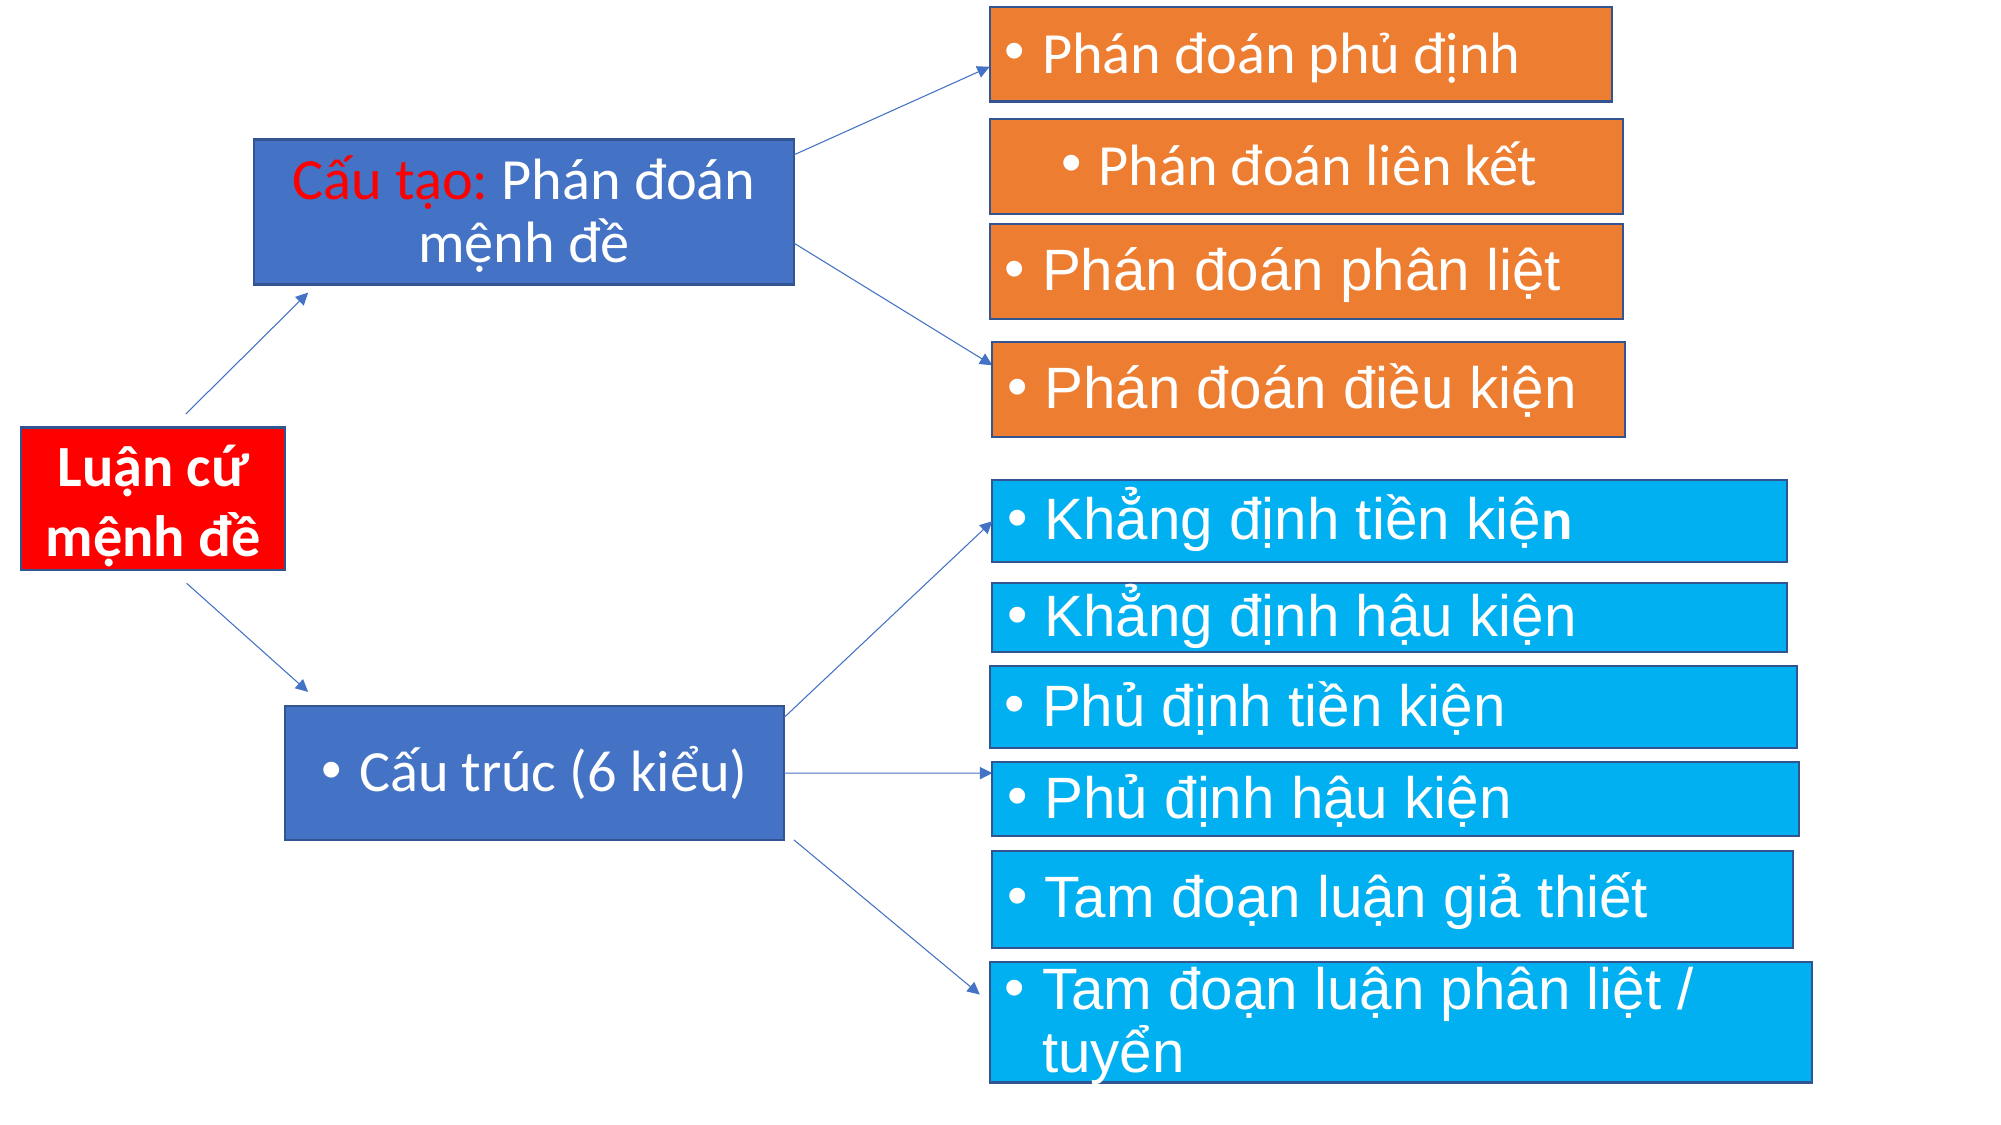

Phán đoán phủ định
Phán đoán liên kết
Cấu tạo: Phán đoán mệnh đề
Phán đoán phân liệt
Phán đoán điều kiện
Luận cứ mệnh đề
Khẳng định tiền kiện
Khẳng định hậu kiện
Phủ định tiền kiện
Cấu trúc (6 kiểu)
Phủ định hậu kiện
Tam đoạn luận giả thiết
Tam đoạn luận phân liệt / tuyển